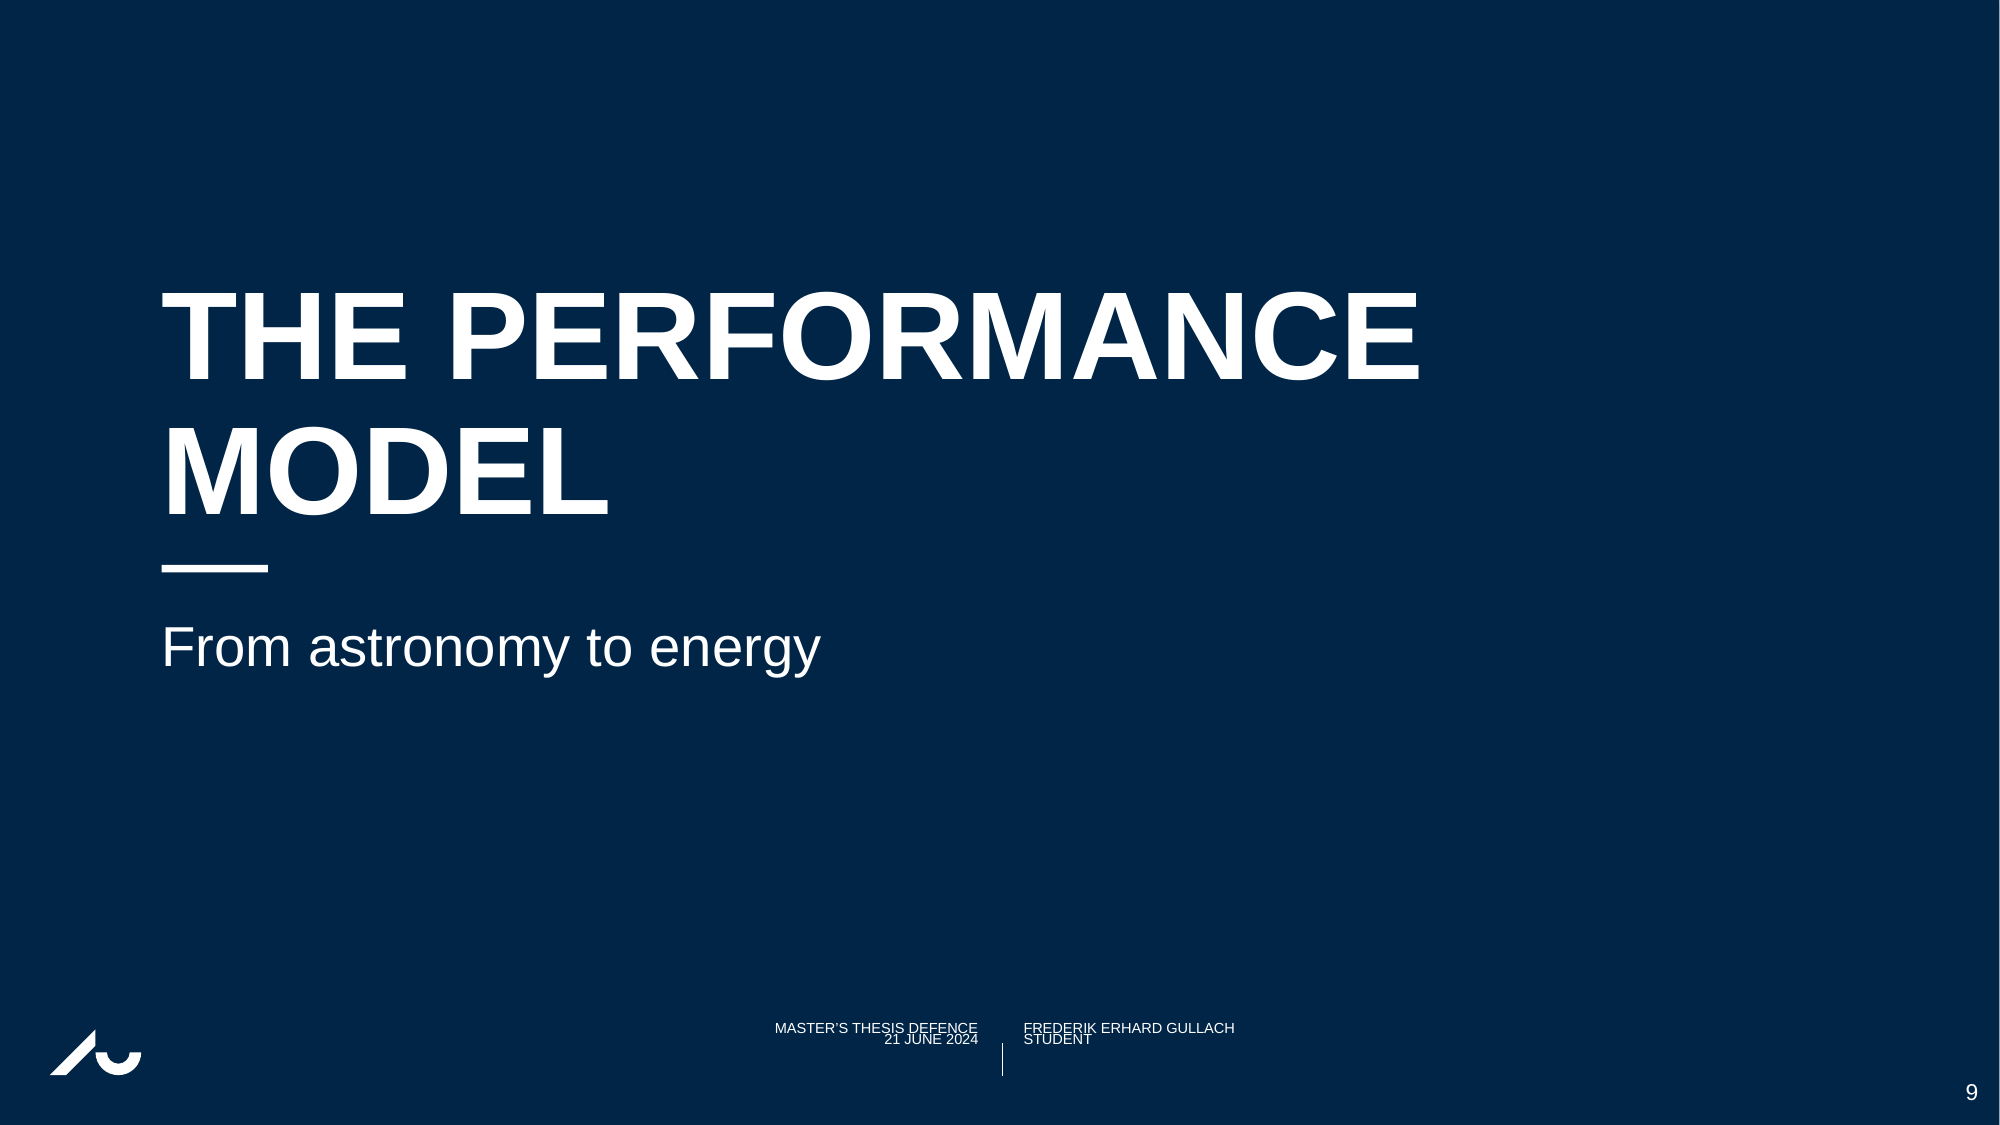

# The Performance Model
From astronomy to energy
9